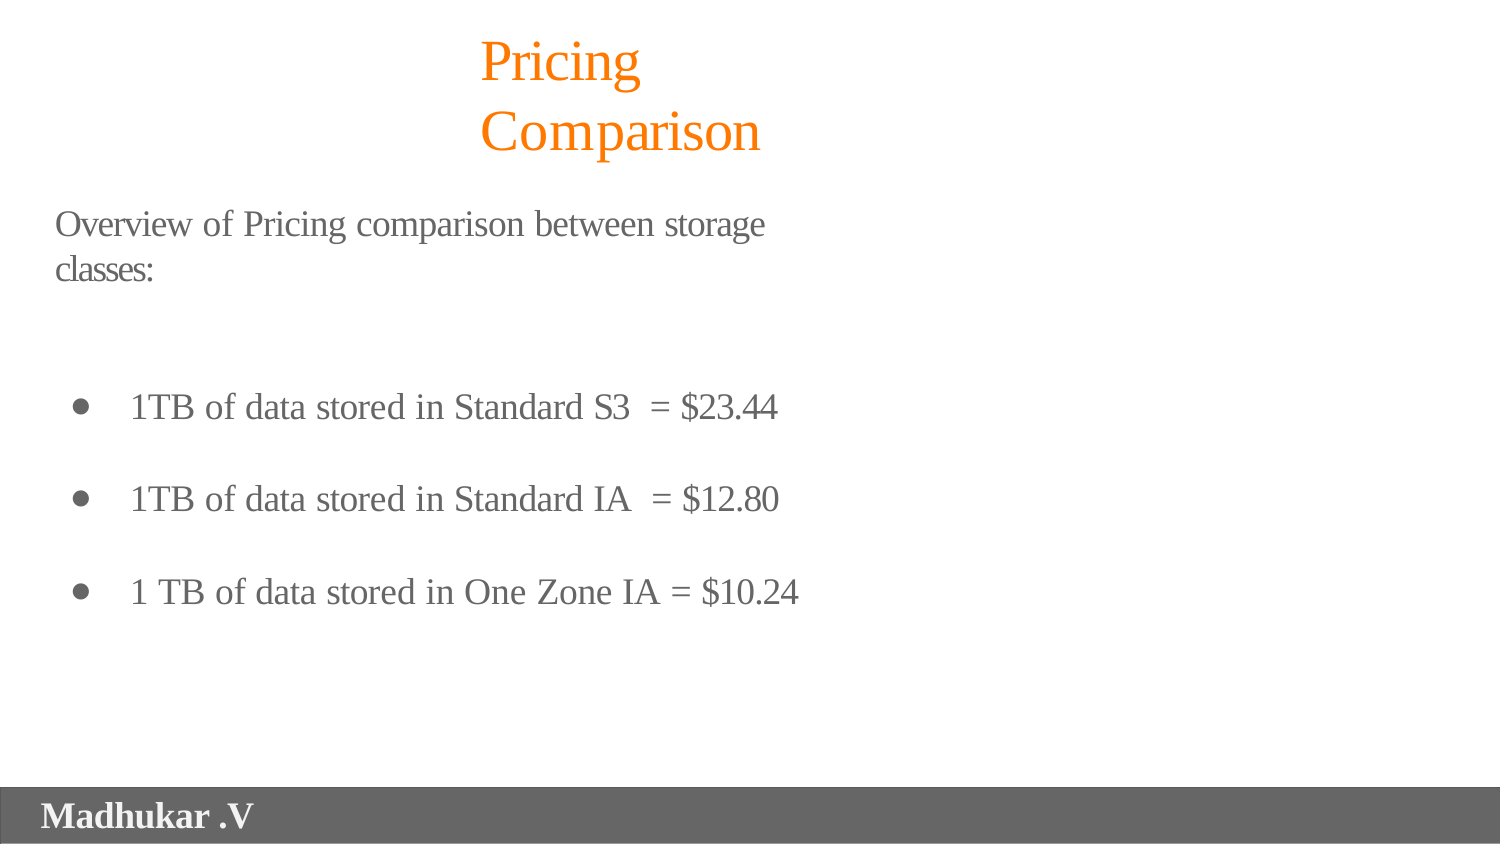

# Pricing Comparison
Overview of Pricing comparison between storage classes:

1TB of data stored in Standard S3  = $23.44

1TB of data stored in Standard IA  = $12.80

1 TB of data stored in One Zone IA = $10.24

Madhukar .V